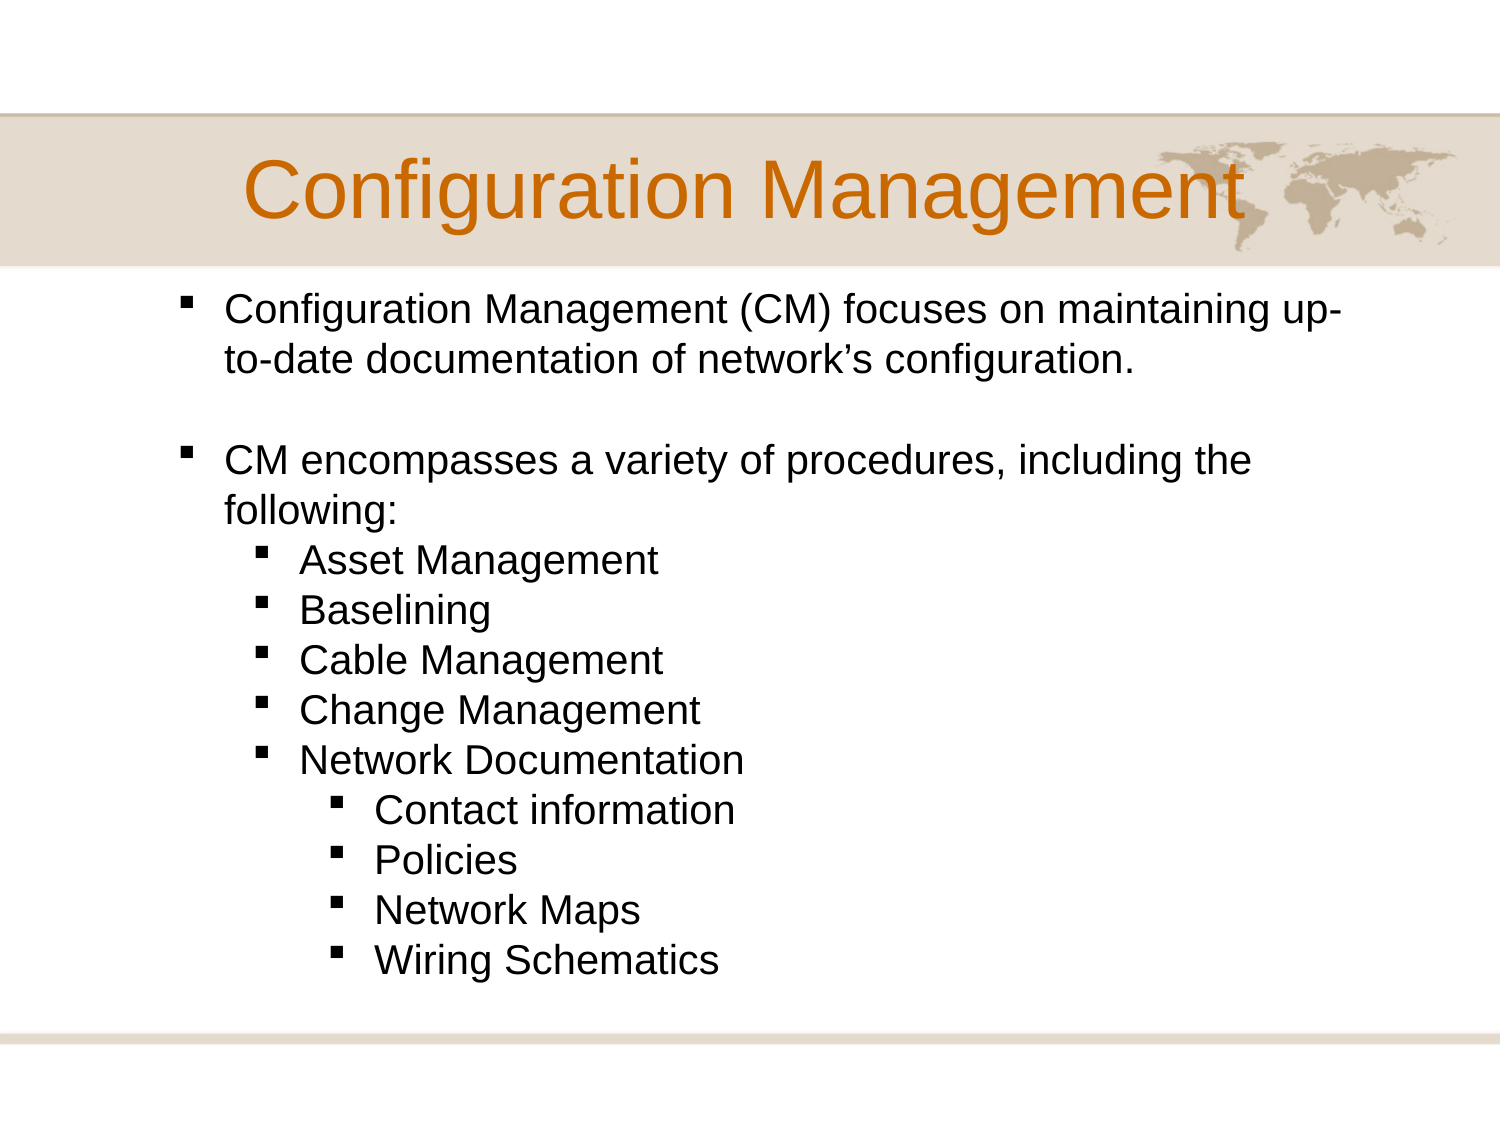

# Configuration Management
Configuration Management (CM) focuses on maintaining up-to-date documentation of network’s configuration.

CM encompasses a variety of procedures, including the following:
Asset Management
Baselining
Cable Management
Change Management
Network Documentation
Contact information
Policies
Network Maps
Wiring Schematics